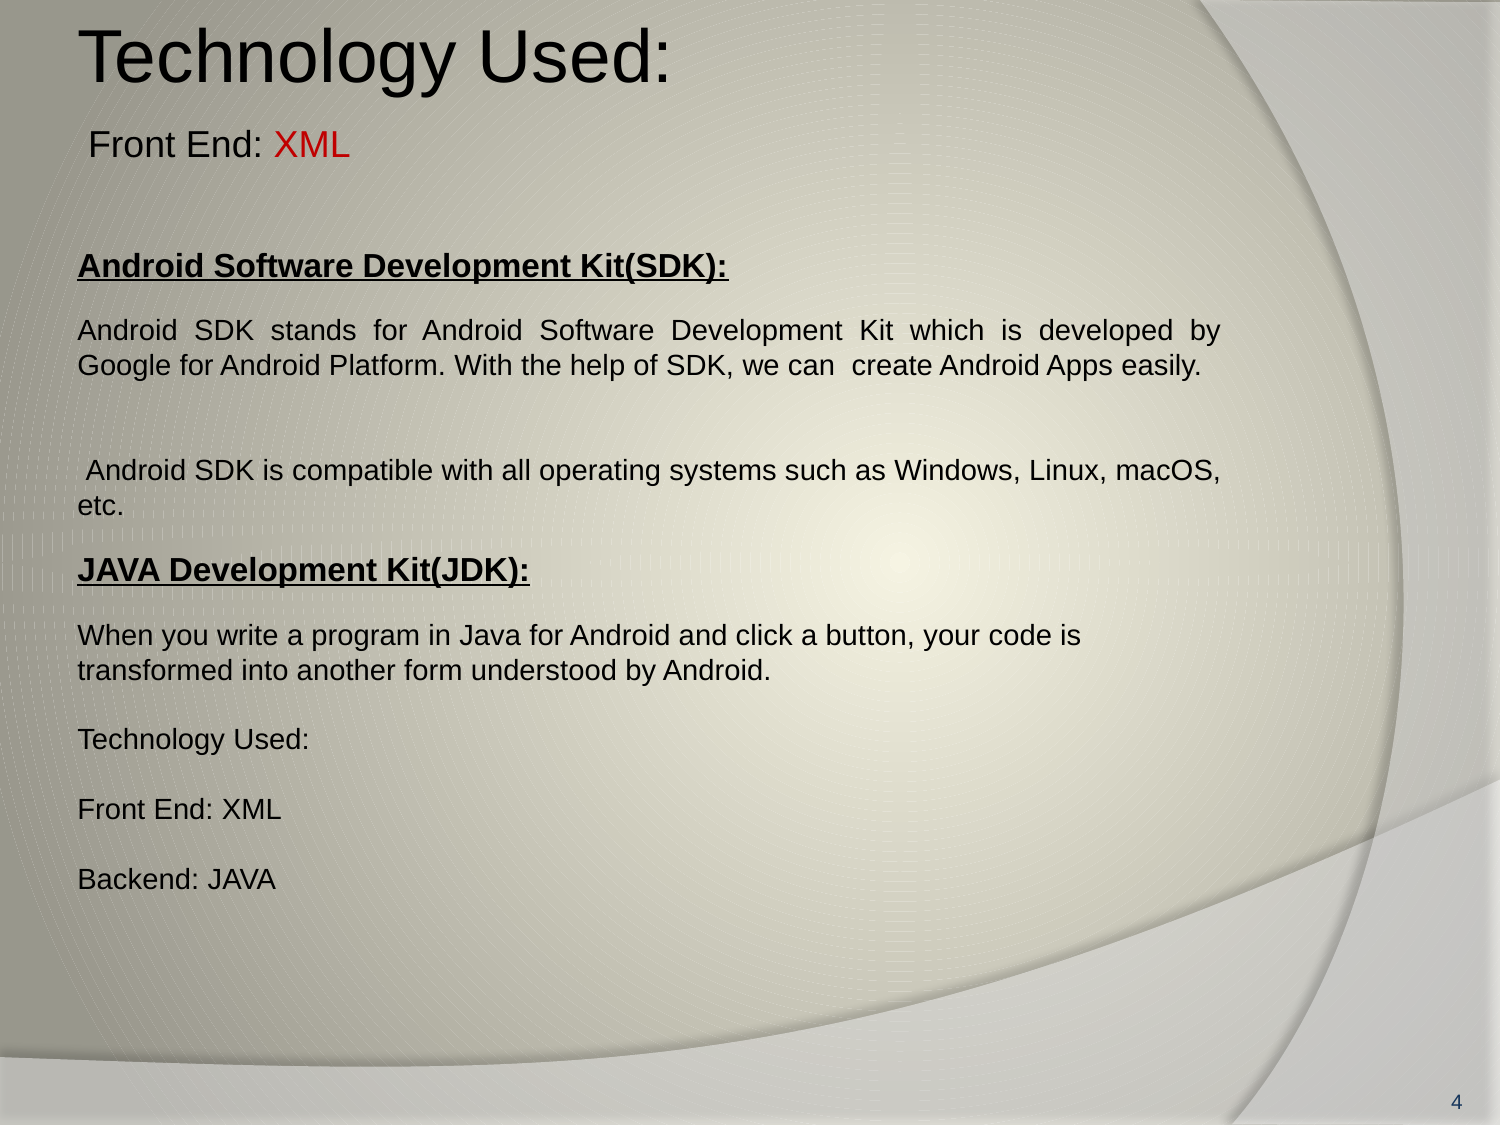

Technology Used:
 Front End: XML

Android Software Development Kit(SDK):

Android SDK stands for Android Software Development Kit which is developed by Google for Android Platform. With the help of SDK, we can  create Android Apps easily.

 Android SDK is compatible with all operating systems such as Windows, Linux, macOS, etc.

JAVA Development Kit(JDK):

When you write a program in Java for Android and click a button, your code is transformed into another form understood by Android.

Technology Used:

Front End: XML

Backend: JAVA
4